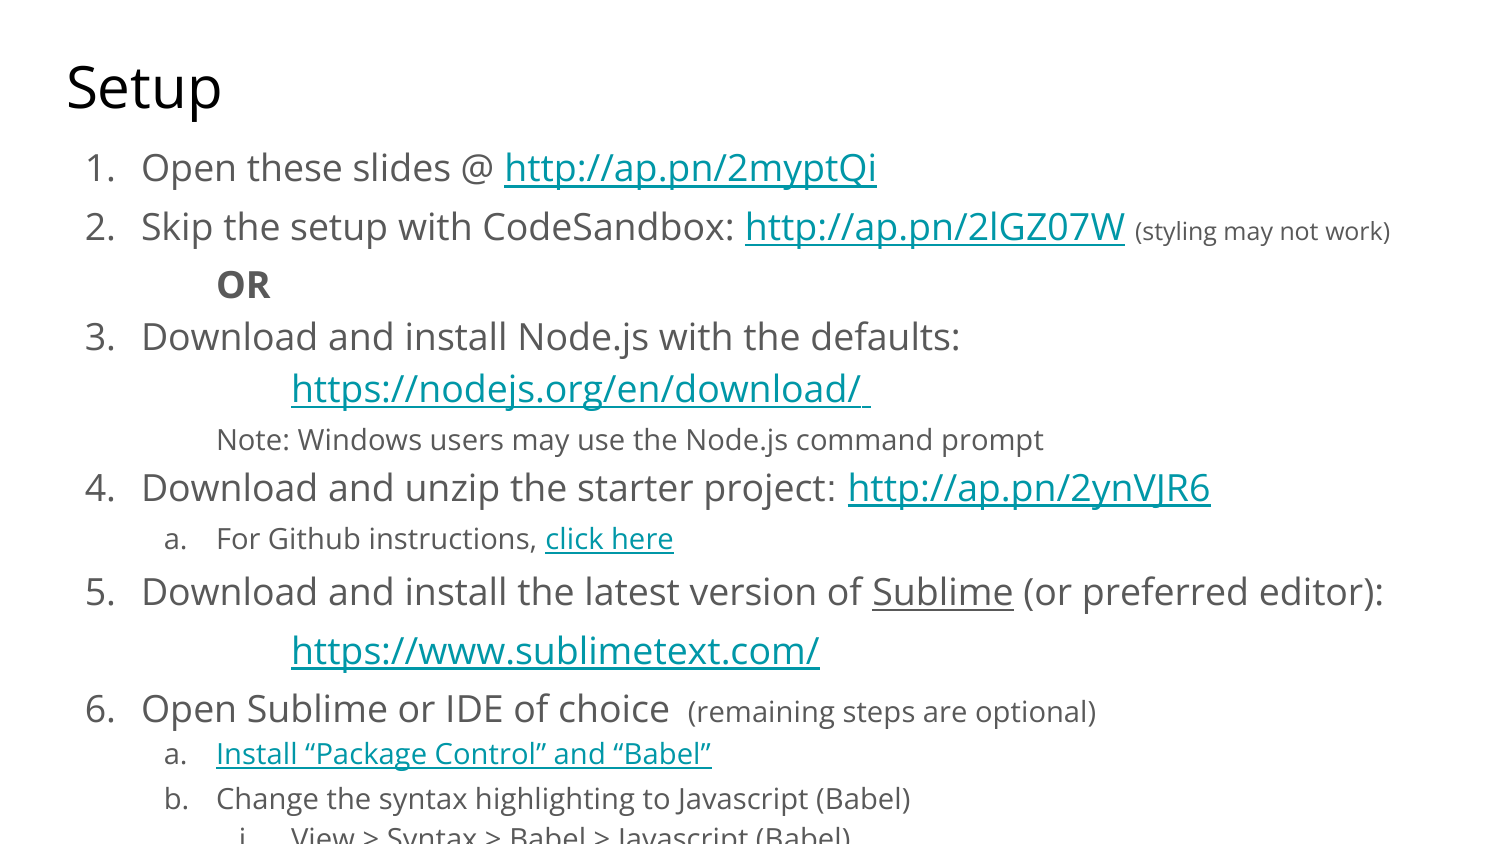

# Setup
Open these slides @ http://ap.pn/2myptQi
Skip the setup with CodeSandbox: http://ap.pn/2lGZ07W (styling may not work)
	OR
Download and install Node.js with the defaults:
	https://nodejs.org/en/download/
Note: Windows users may use the Node.js command prompt
Download and unzip the starter project: http://ap.pn/2ynVJR6
For Github instructions, click here
Download and install the latest version of Sublime (or preferred editor):
	https://www.sublimetext.com/
Open Sublime or IDE of choice  (remaining steps are optional)
Install “Package Control” and “Babel”
Change the syntax highlighting to Javascript (Babel)
View > Syntax > Babel > Javascript (Babel)
Go to File > Open... > select the starter project folder